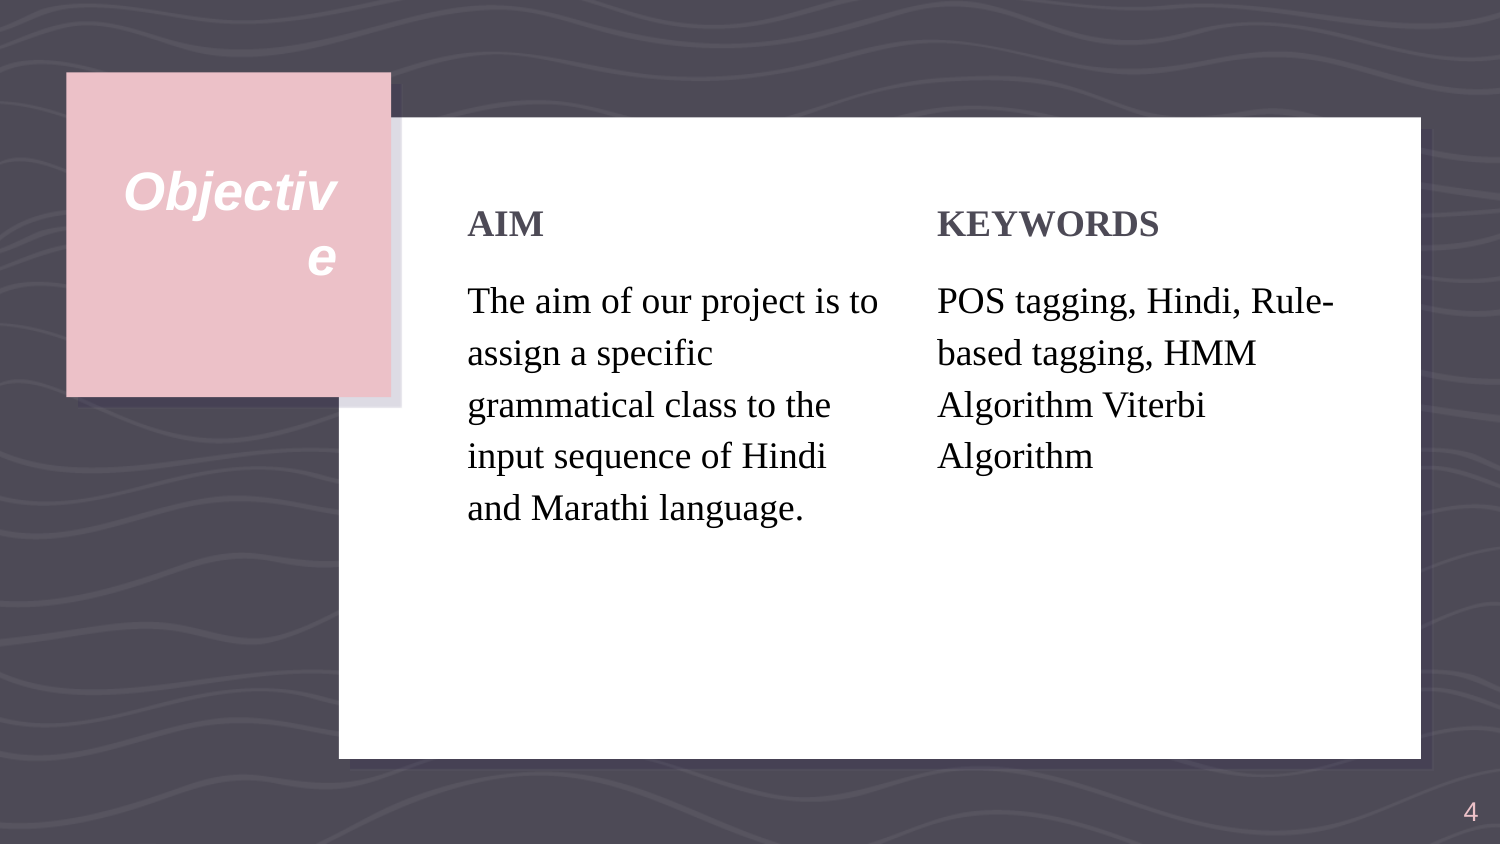

# Objective
AIM
The aim of our project is to assign a specific grammatical class to the input sequence of Hindi and Marathi language.

KEYWORDS
POS tagging, Hindi, Rule-based tagging, HMM Algorithm Viterbi Algorithm

4